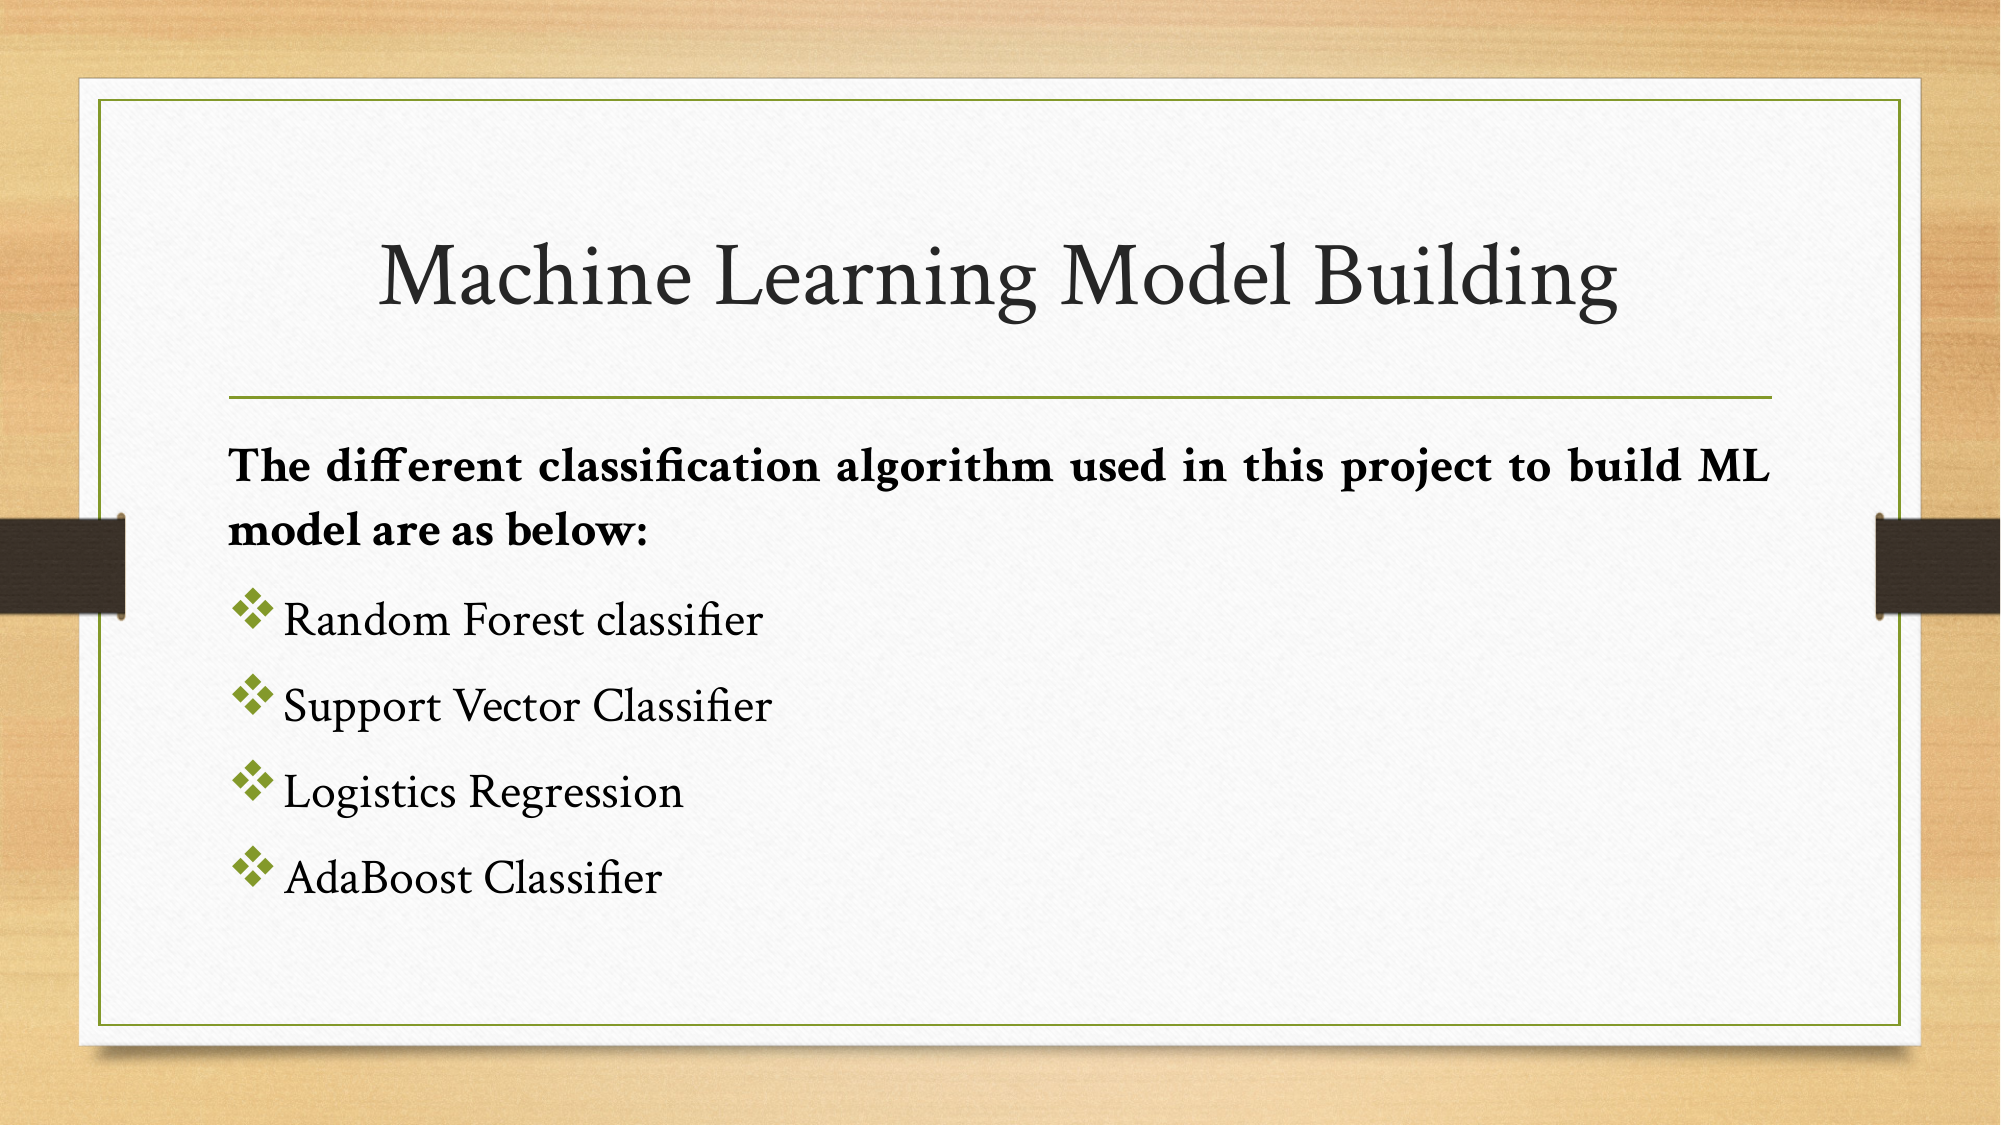

# Machine Learning Model Building
The different classification algorithm used in this project to build ML model are as below:
Random Forest classifier
Support Vector Classifier
Logistics Regression
AdaBoost Classifier